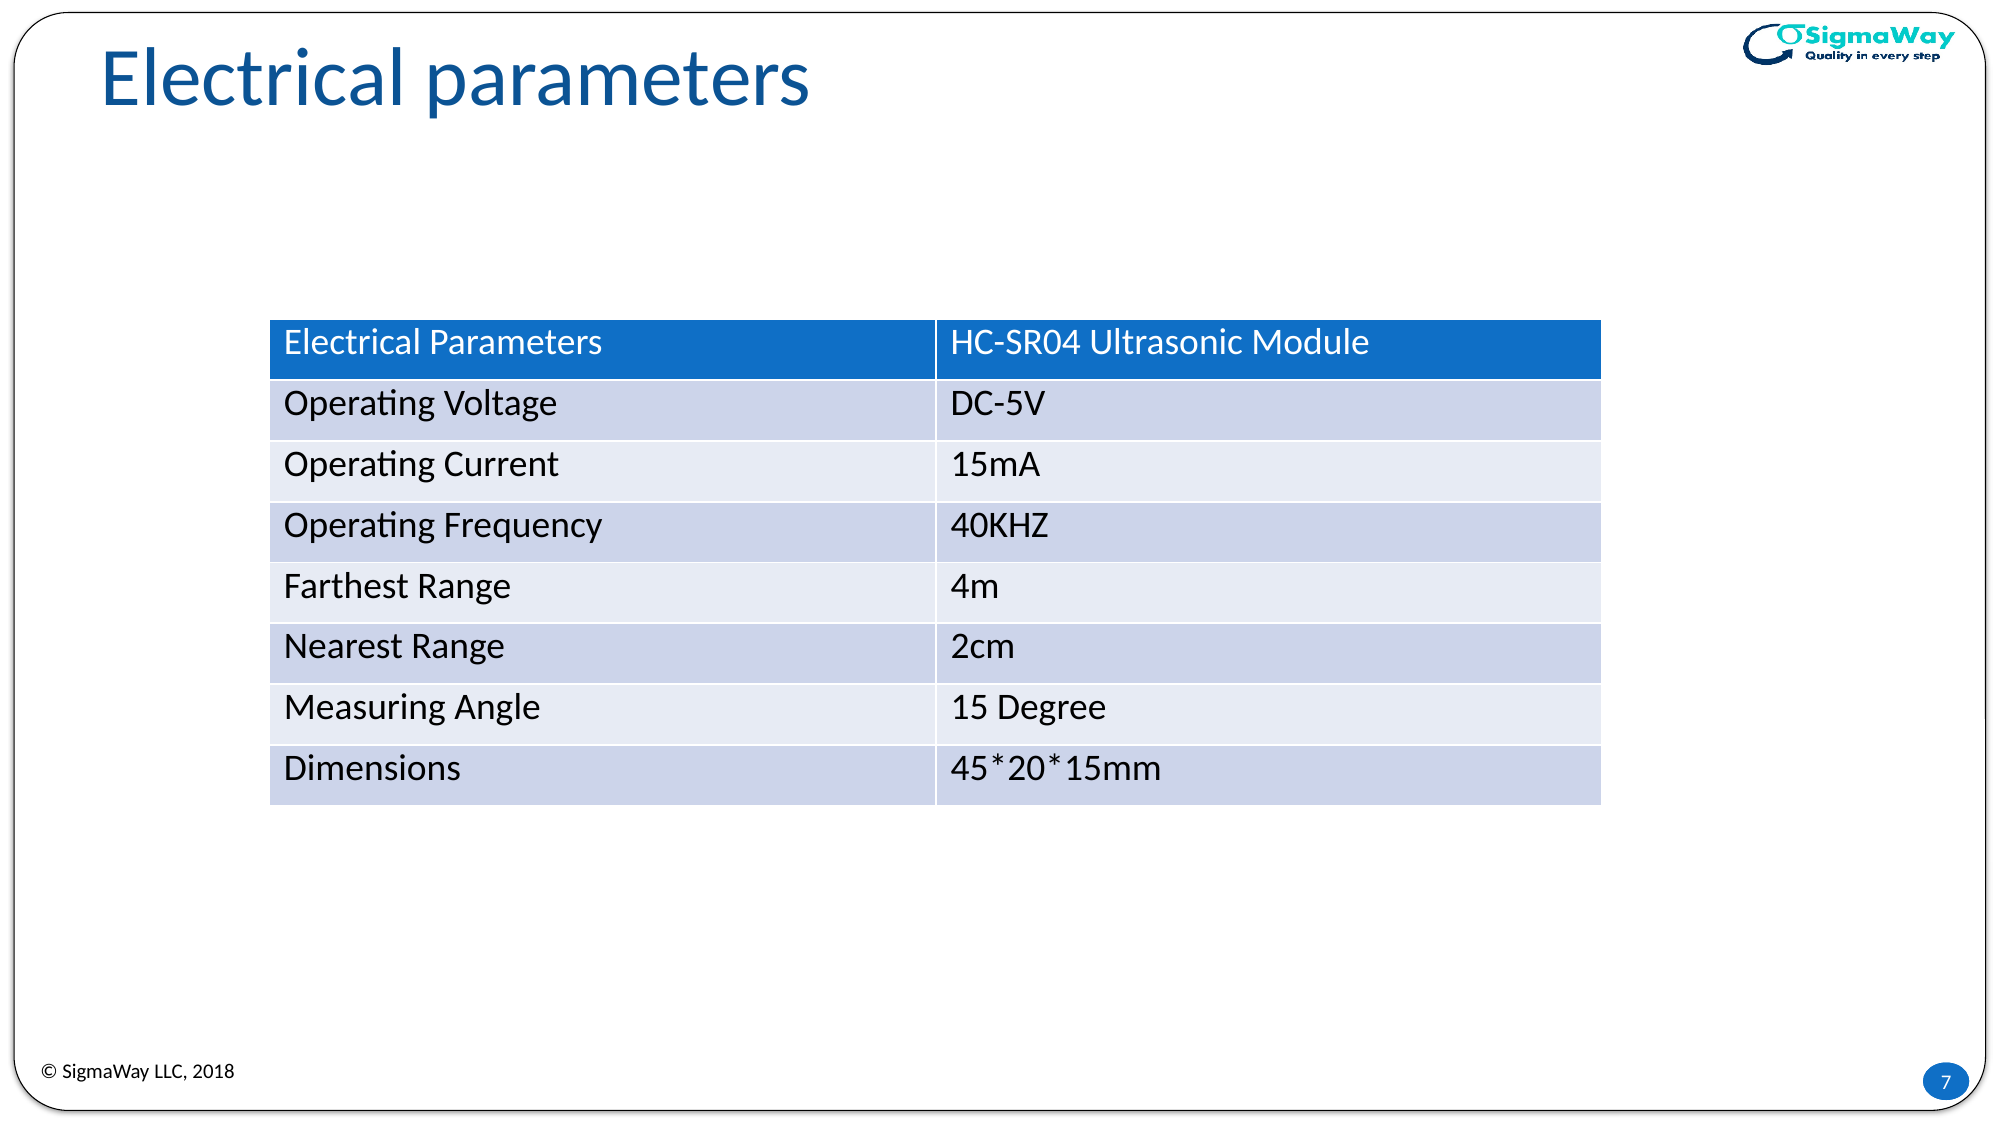

# Electrical parameters
| Electrical Parameters | HC-SR04 Ultrasonic Module |
| --- | --- |
| Operating Voltage | DC-5V |
| Operating Current | 15mA |
| Operating Frequency | 40KHZ |
| Farthest Range | 4m |
| Nearest Range | 2cm |
| Measuring Angle | 15 Degree |
| Dimensions | 45\*20\*15mm |
© SigmaWay LLC, 2018